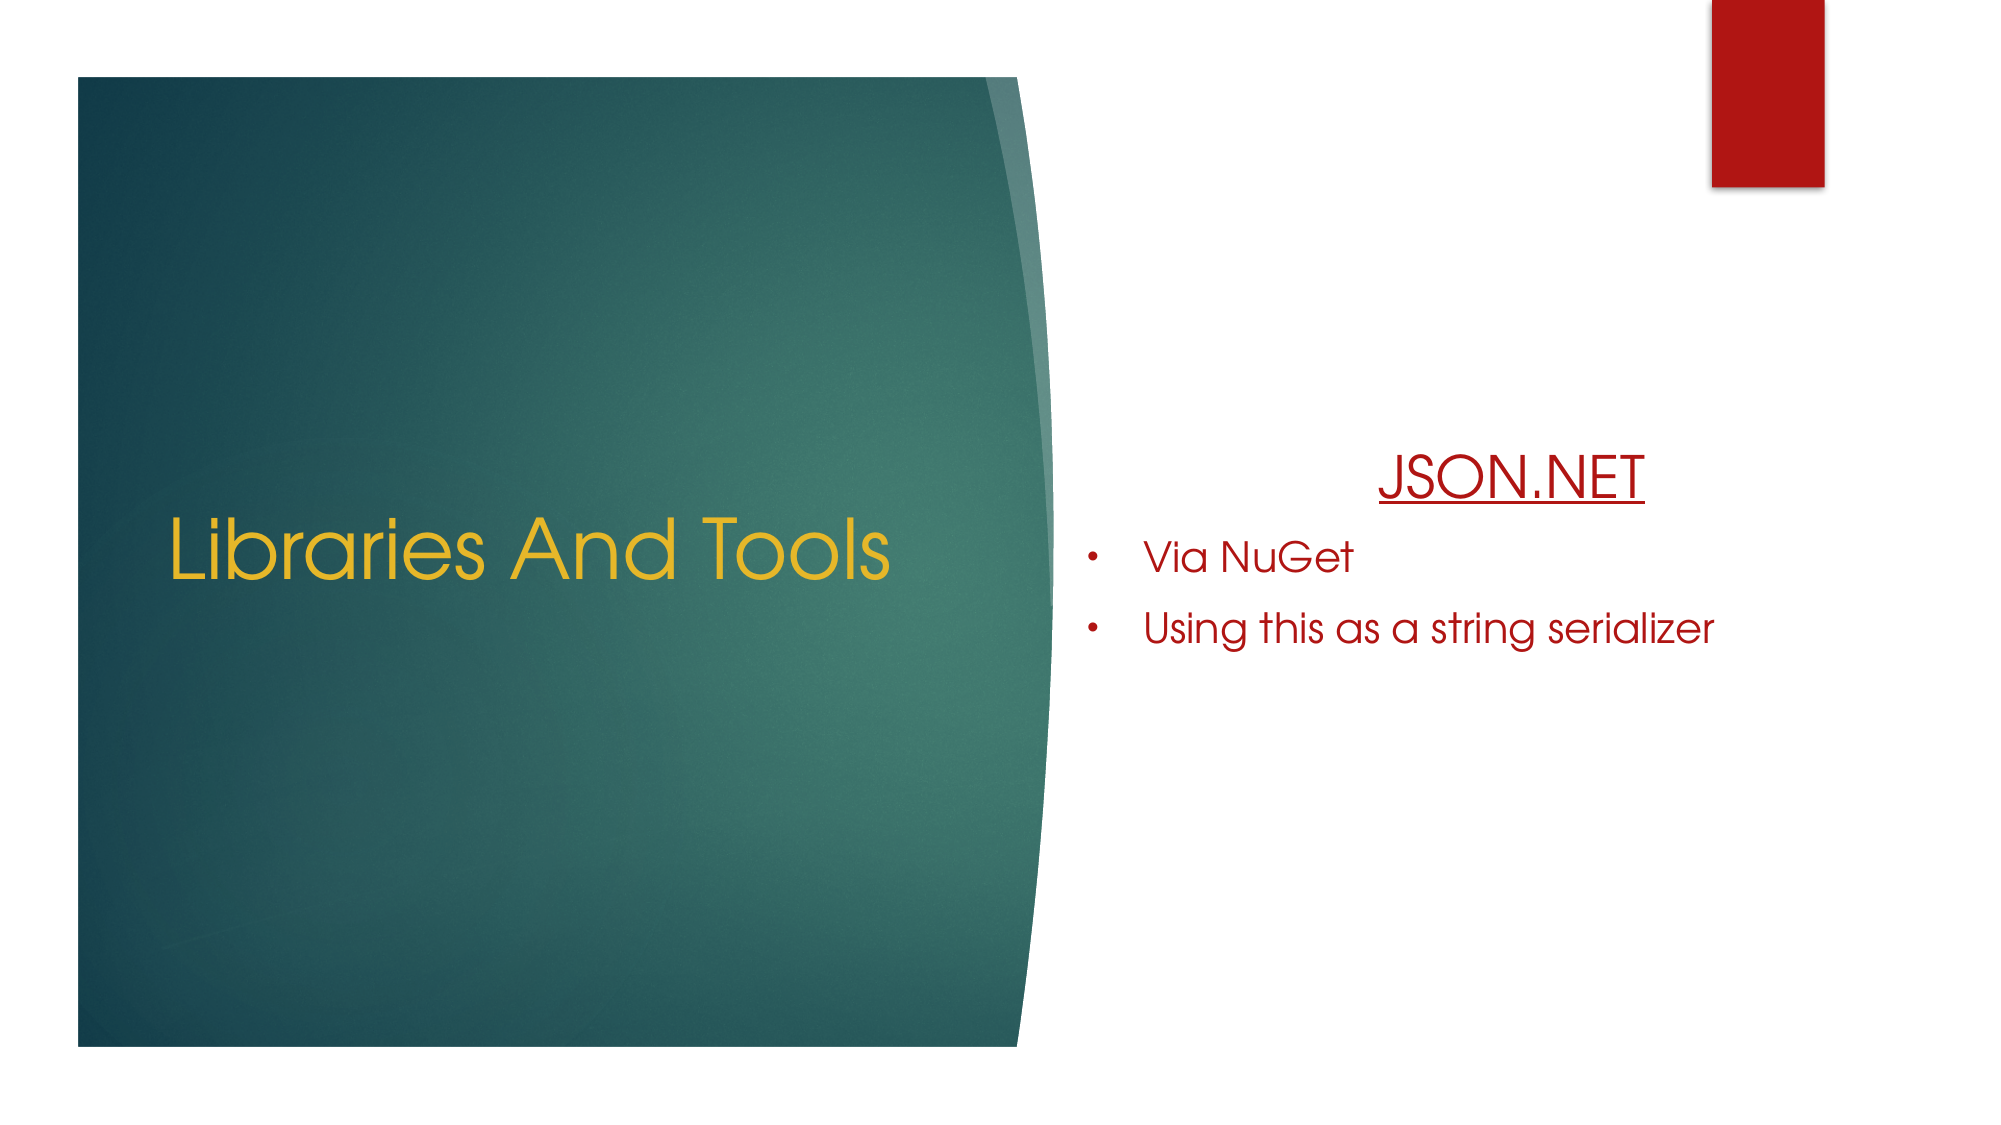

JSON.NET
Via NuGet
Using this as a string serializer
# Libraries And Tools